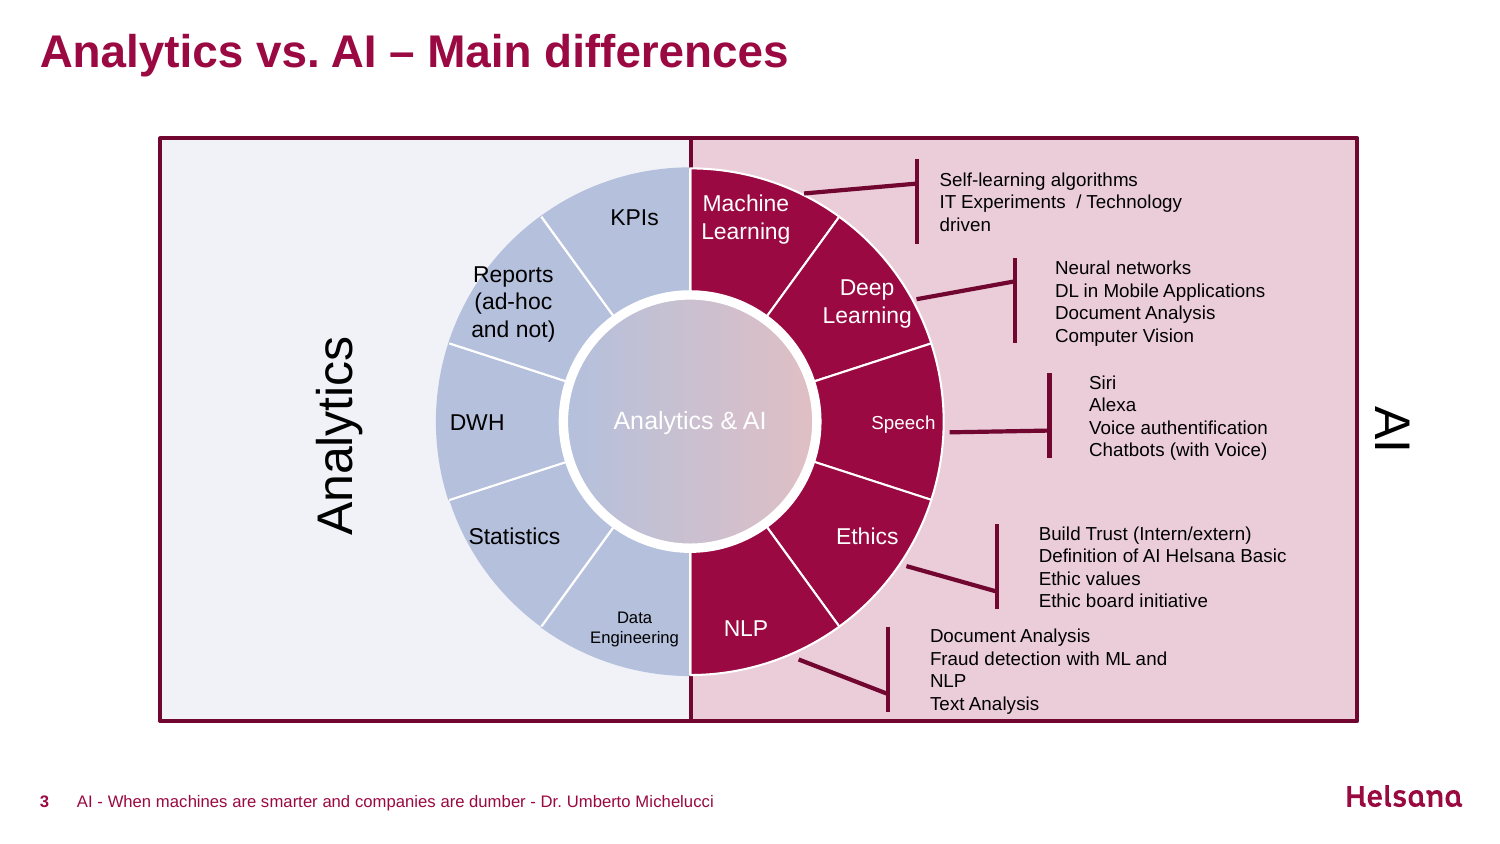

# Analytics vs. AI – Main differences

Self-learning algorithms
IT Experiments  / Technology driven
KPIs

Machine
Learning

Reports (ad-hoc and not)

Deep
Learning

Analytics & AI
DWH

Speech

Statistics
Data Engineering

Ethics

NLP

Neural networks
DL in Mobile Applications
Document Analysis
Computer Vision
Siri
Alexa
Voice authentification
Chatbots (with Voice)
Analytics
AI
Build Trust (Intern/extern)
Definition of AI Helsana Basic Ethic values
Ethic board initiative
Document Analysis
Fraud detection with ML and NLP
Text Analysis
3
AI - When machines are smarter and companies are dumber - Dr. Umberto Michelucci